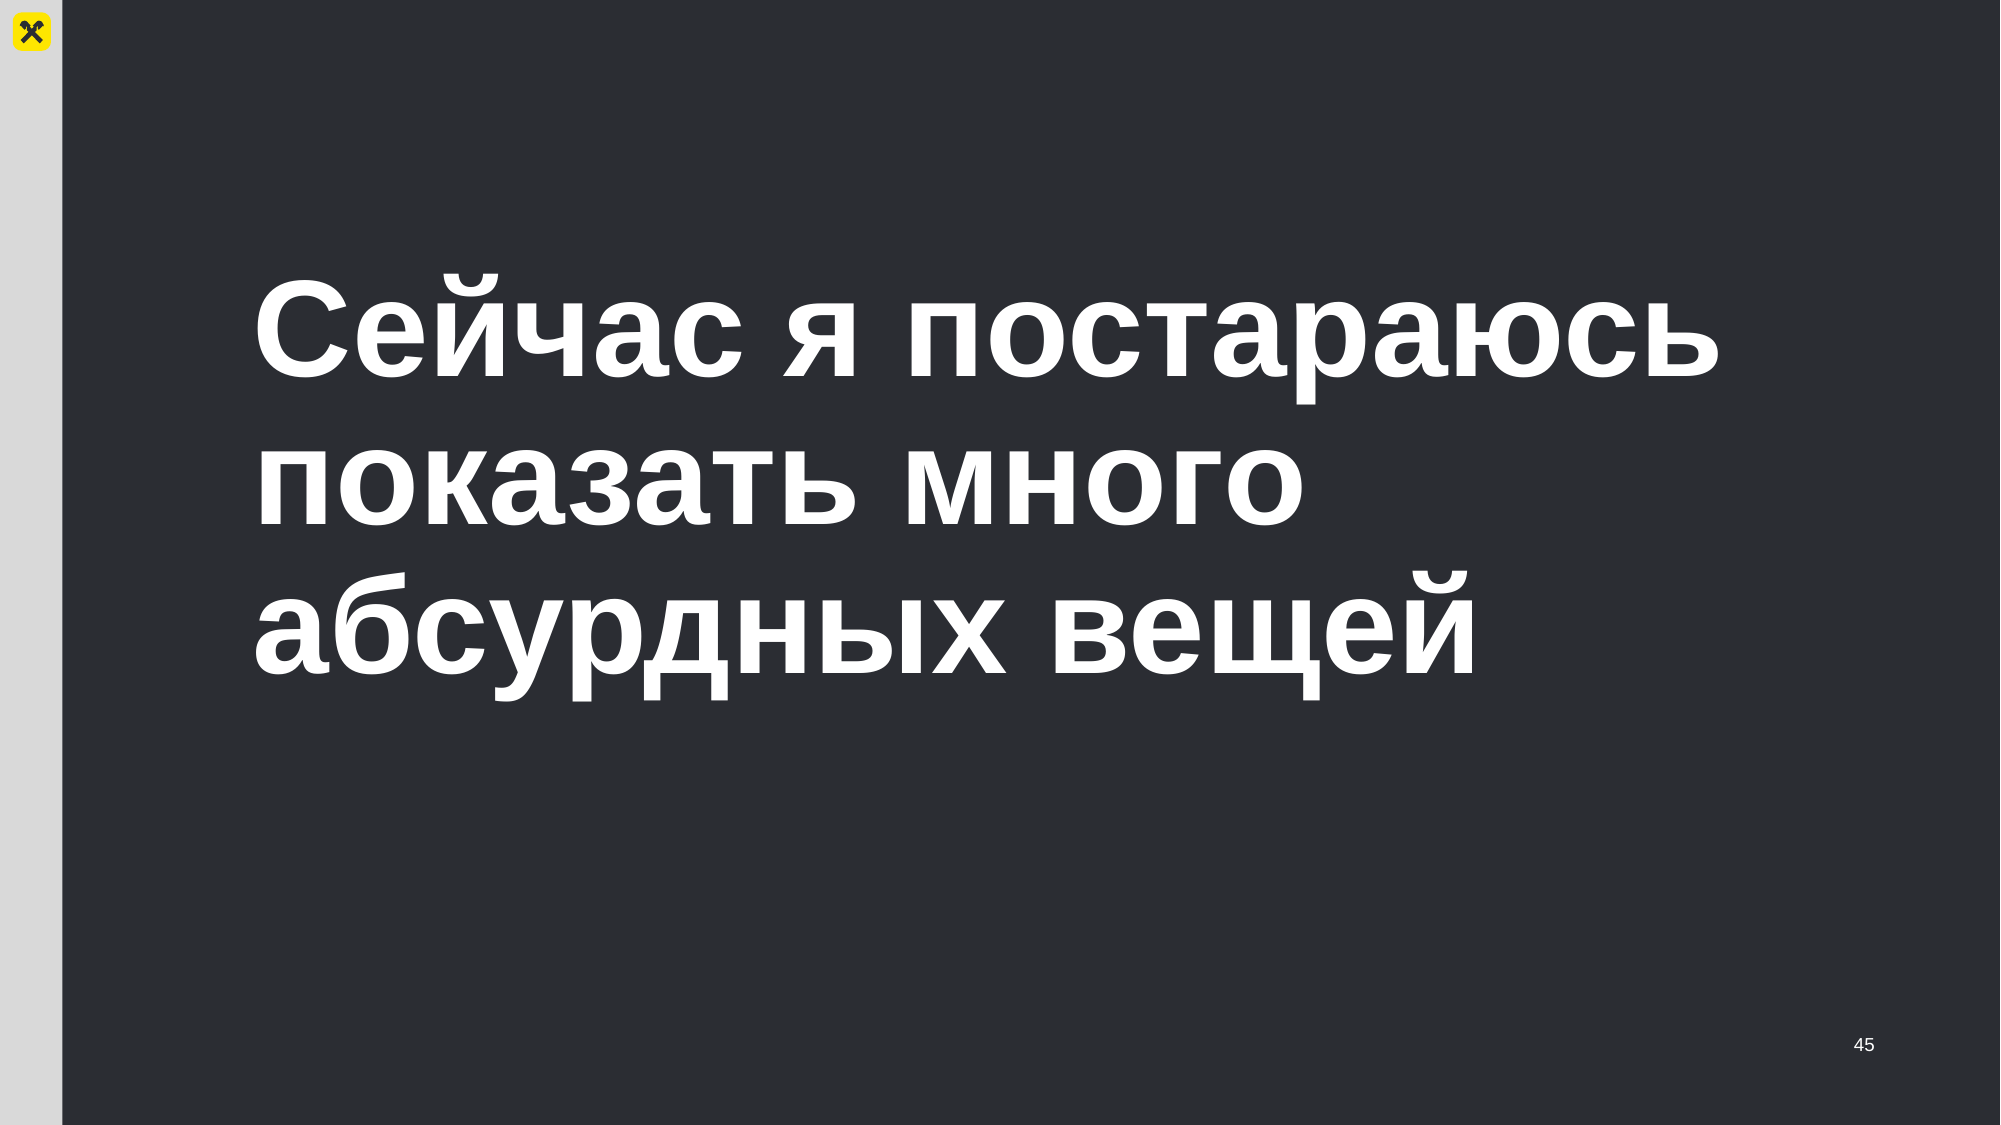

# Сейчас я постараюсь показать много абсурдных вещей
45